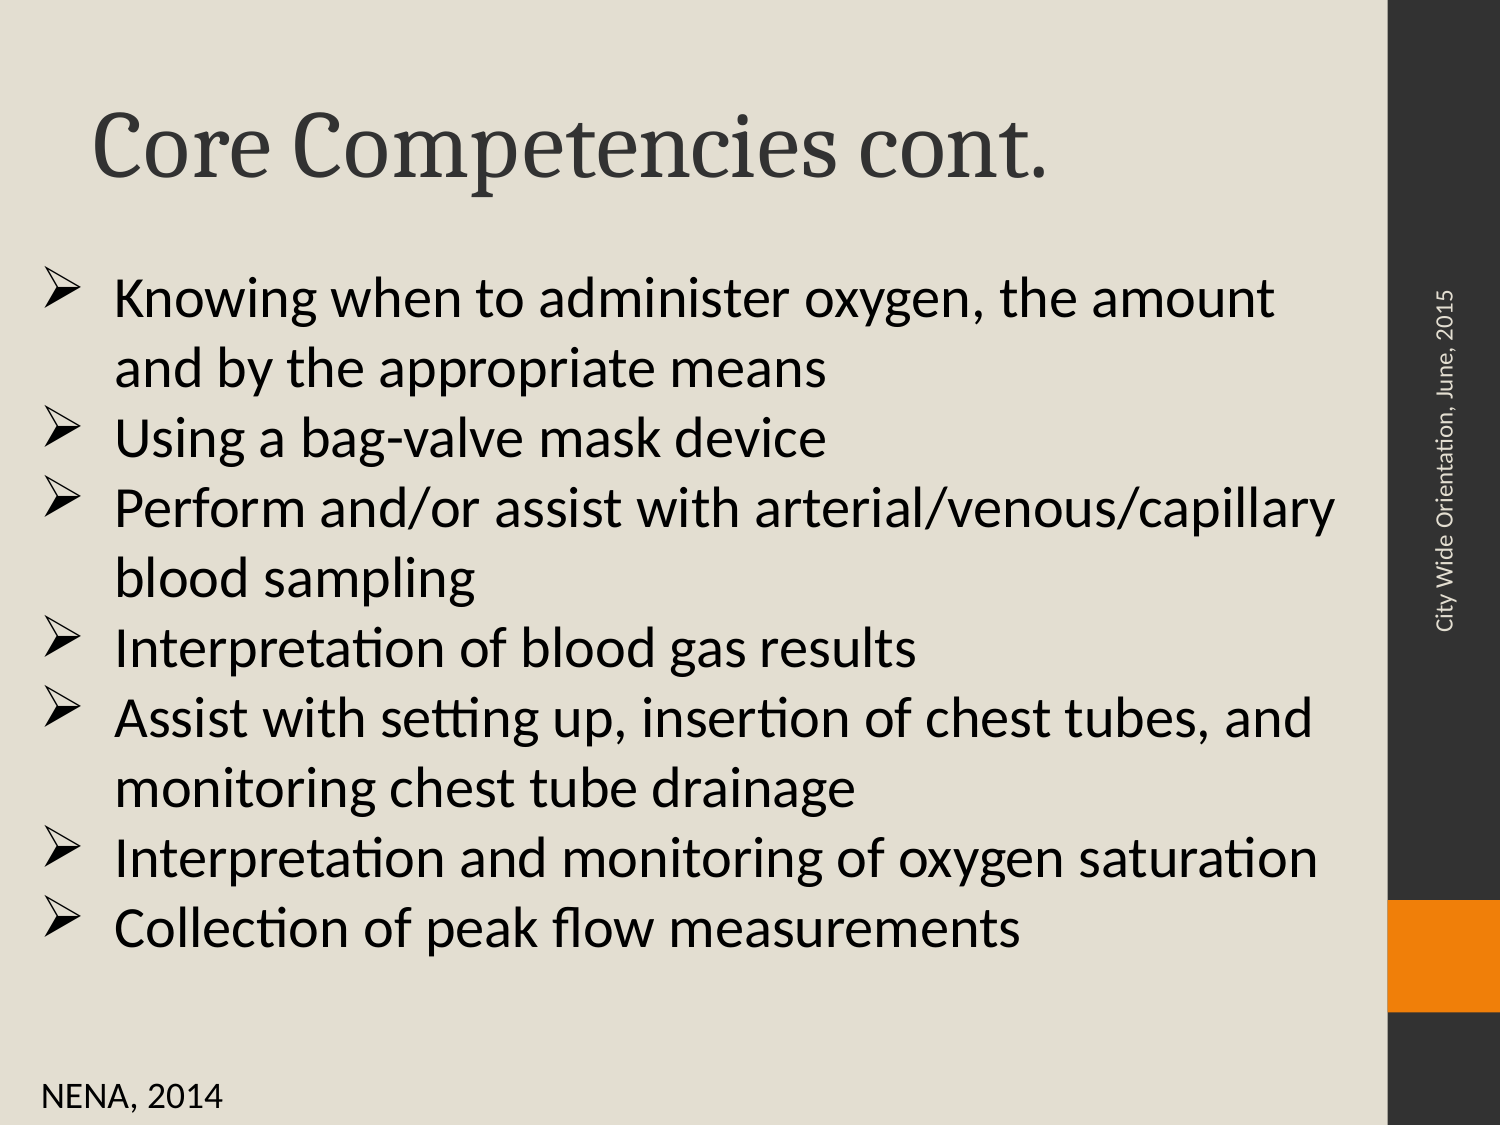

# Core Competencies cont.
Knowing when to administer oxygen, the amount and by the appropriate means
Using a bag-valve mask device
Perform and/or assist with arterial/venous/capillary blood sampling
Interpretation of blood gas results
Assist with setting up, insertion of chest tubes, and monitoring chest tube drainage
Interpretation and monitoring of oxygen saturation
Collection of peak flow measurements

City Wide Orientation, June, 2015
NENA, 2014